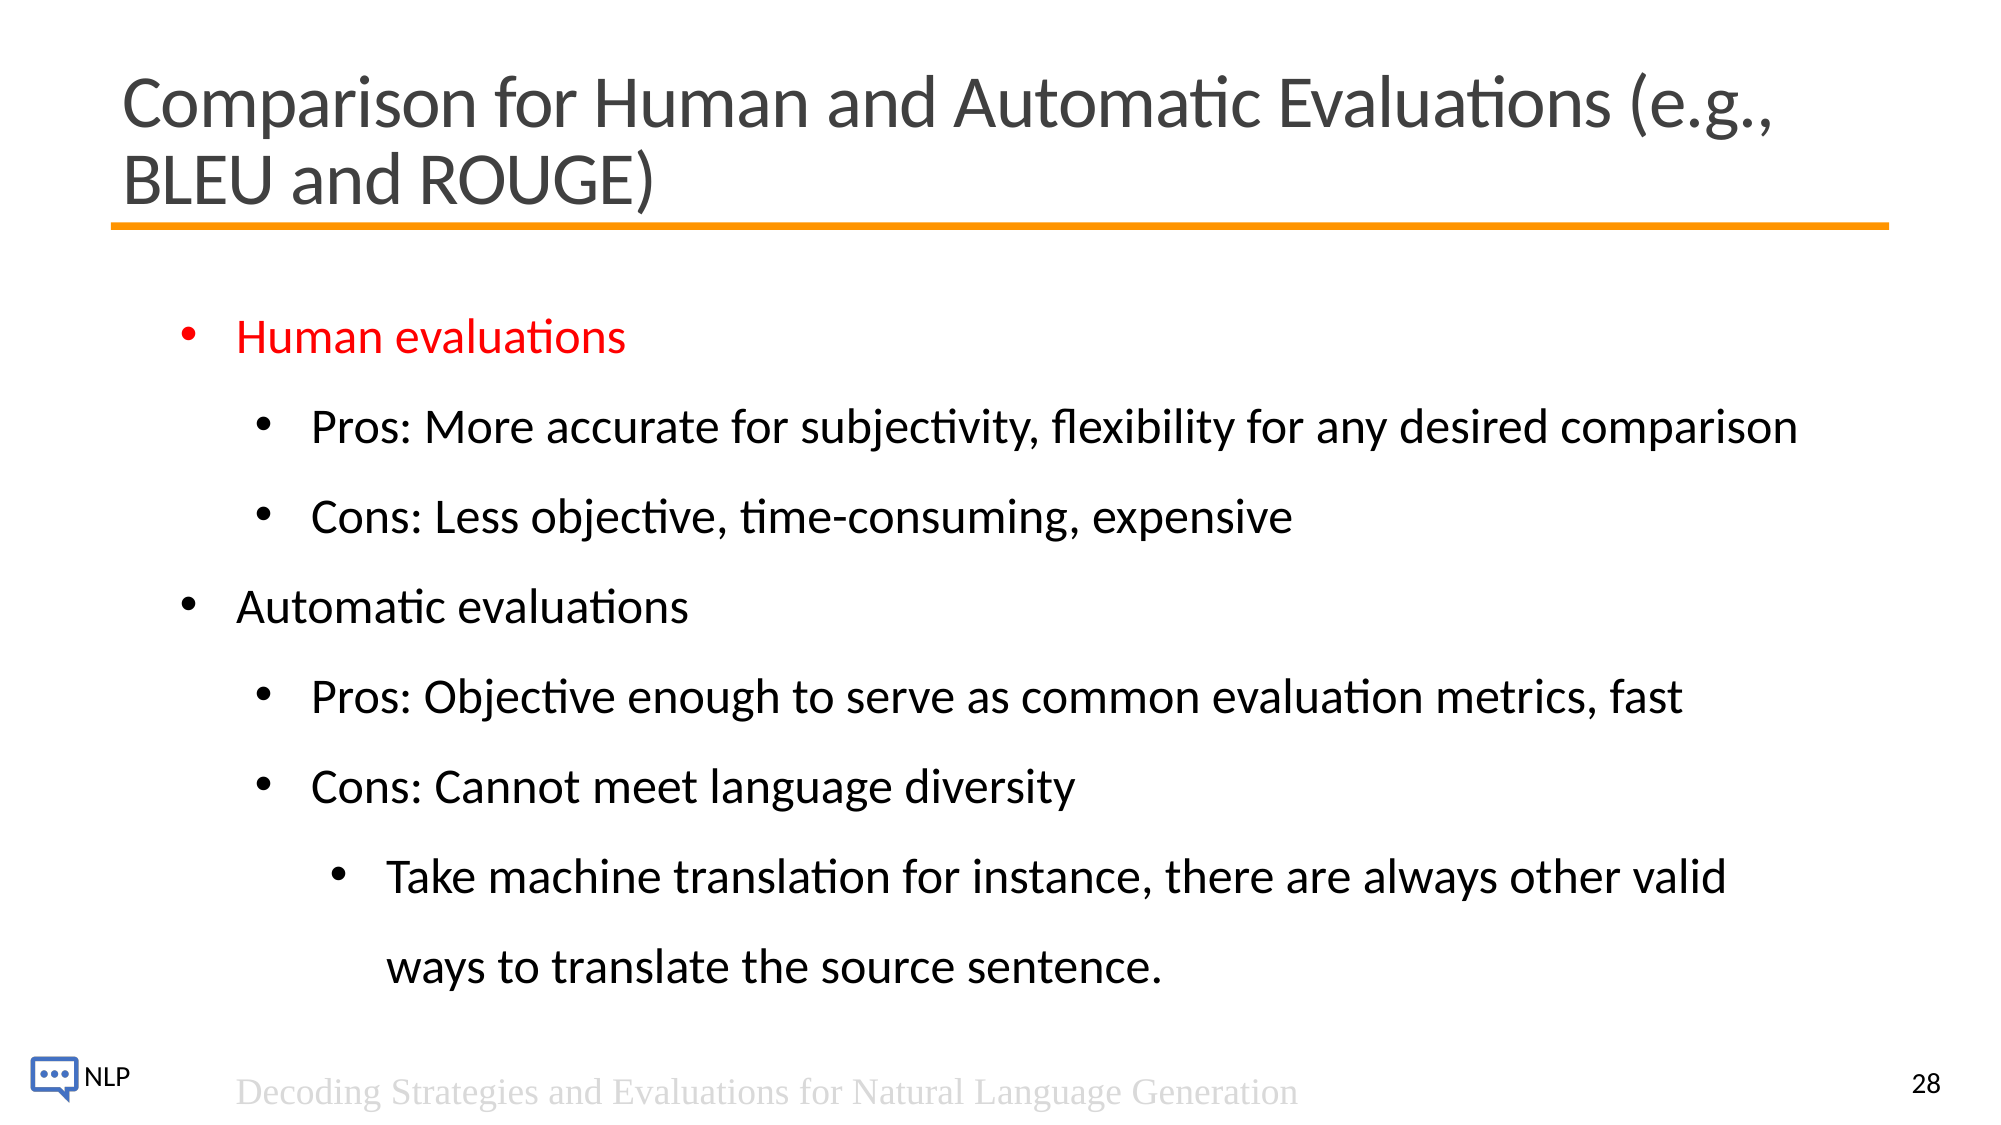

# Comparison for Human and Automatic Evaluations (e.g., BLEU and ROUGE)
Human evaluations
Pros: More accurate for subjectivity, flexibility for any desired comparison
Cons: Less objective, time-consuming, expensive
Automatic evaluations
Pros: Objective enough to serve as common evaluation metrics, fast
Cons: Cannot meet language diversity
Take machine translation for instance, there are always other valid ways to translate the source sentence.

28
Decoding Strategies and Evaluations for Natural Language Generation